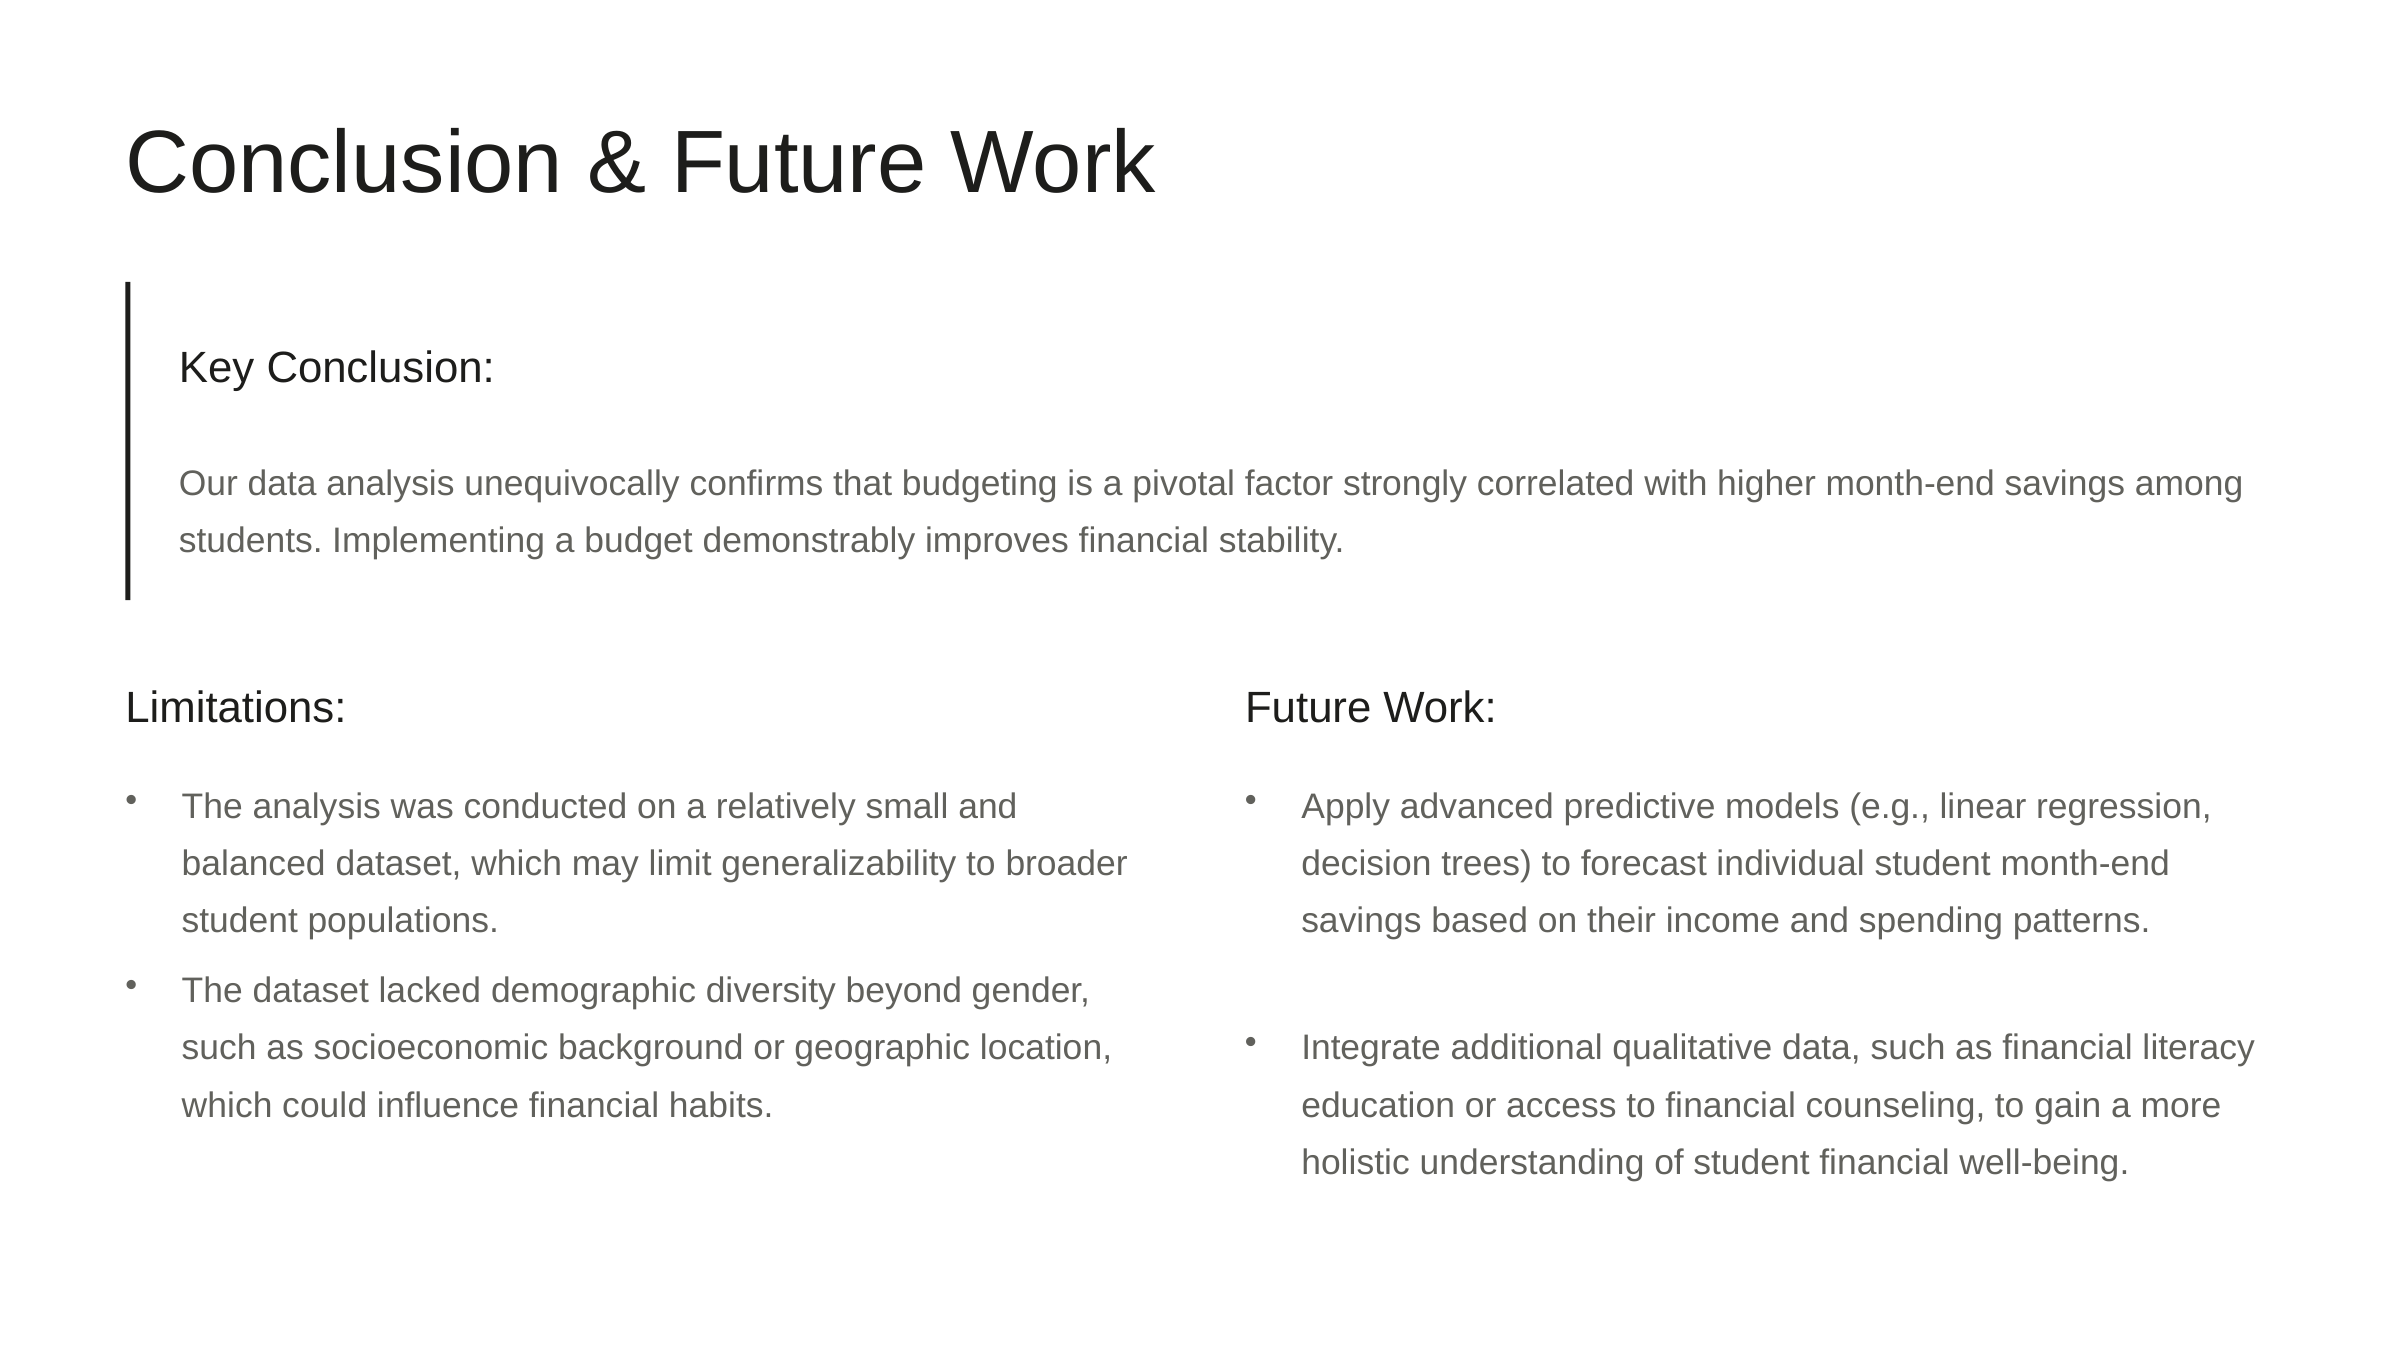

Conclusion & Future Work

Key Conclusion:
Our data analysis unequivocally confirms that budgeting is a pivotal factor strongly correlated with higher month-end savings among students. Implementing a budget demonstrably improves financial stability.
Limitations:
Future Work:
The analysis was conducted on a relatively small and balanced dataset, which may limit generalizability to broader student populations.
Apply advanced predictive models (e.g., linear regression, decision trees) to forecast individual student month-end savings based on their income and spending patterns.
The dataset lacked demographic diversity beyond gender, such as socioeconomic background or geographic location, which could influence financial habits.
Integrate additional qualitative data, such as financial literacy education or access to financial counseling, to gain a more holistic understanding of student financial well-being.